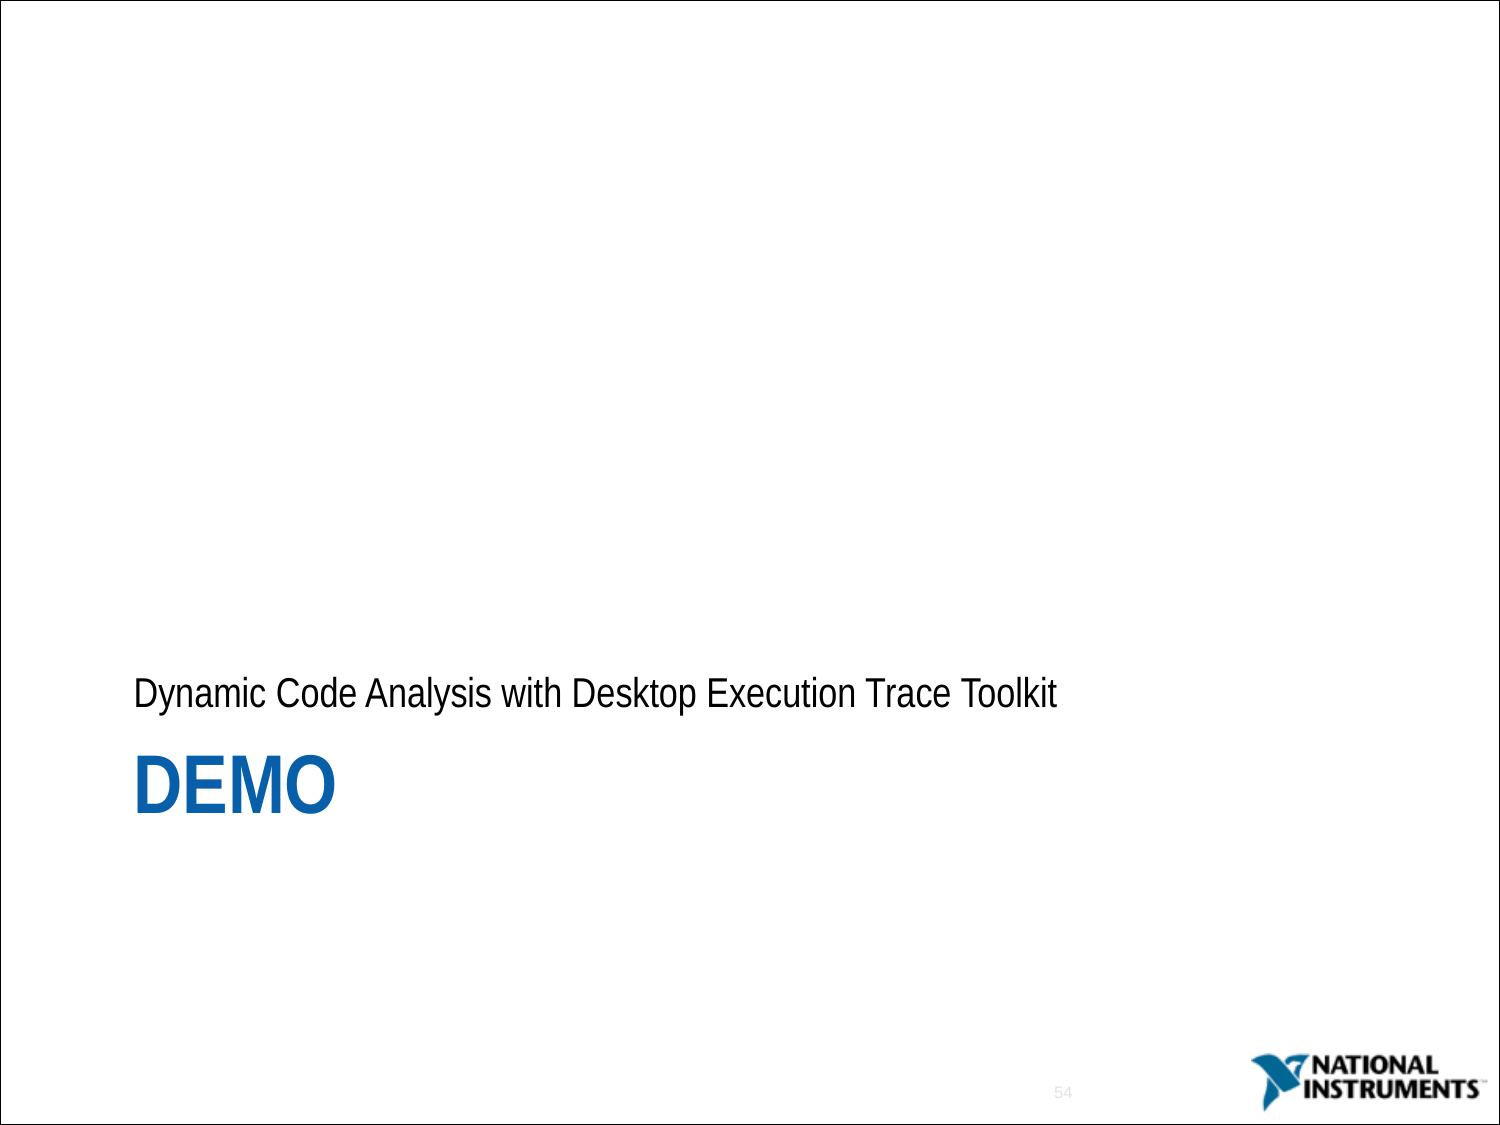

Dynamic Code Analysis with Desktop Execution Trace Toolkit
# DEMO